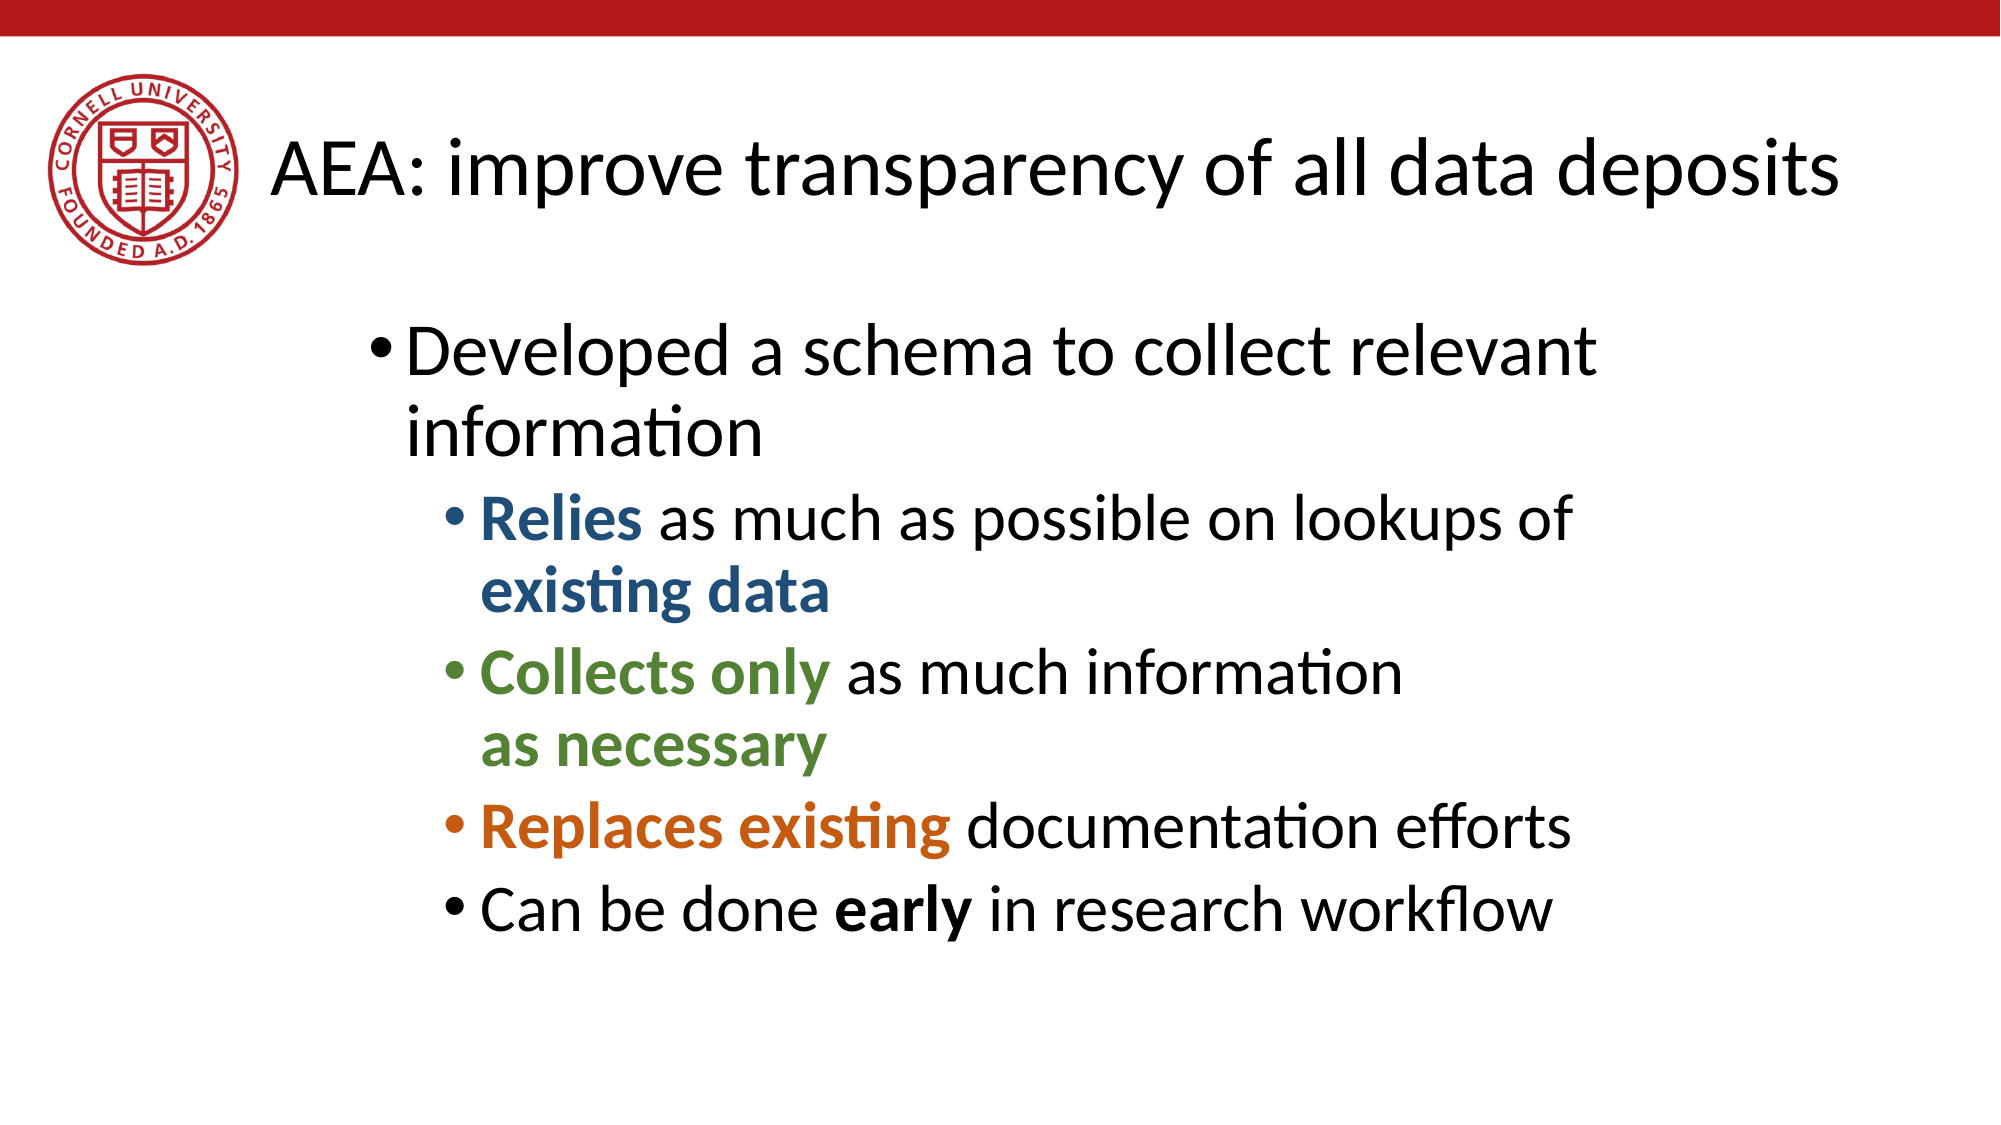

# AEA: improve transparency of all data deposits
Developed a schema to collect relevant information
Relies as much as possible on lookups of existing data
Collects only as much information
as necessary
Replaces existing documentation efforts
Can be done early in research workflow